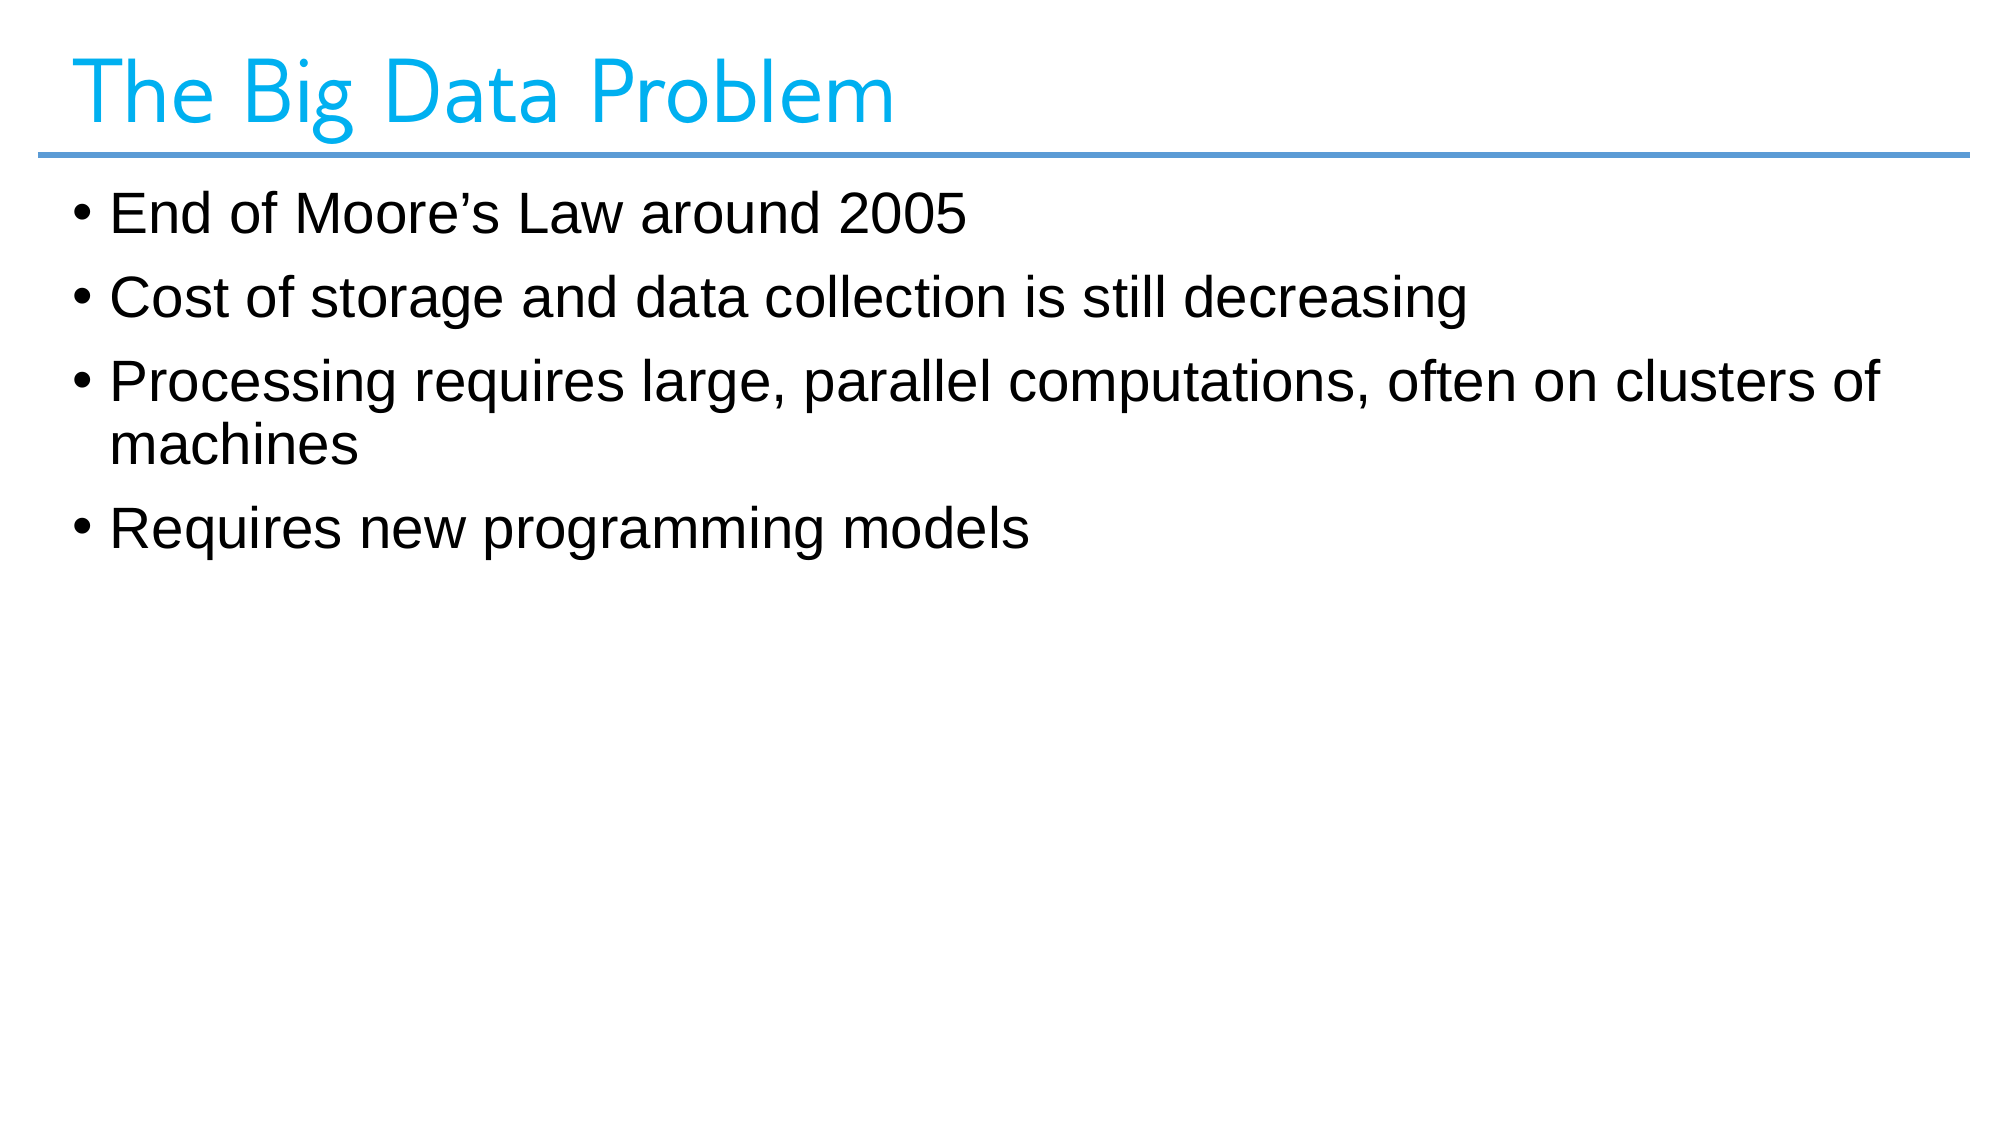

# The Big Data Problem
End of Moore’s Law around 2005
Cost of storage and data collection is still decreasing
Processing requires large, parallel computations, often on clusters of machines
Requires new programming models